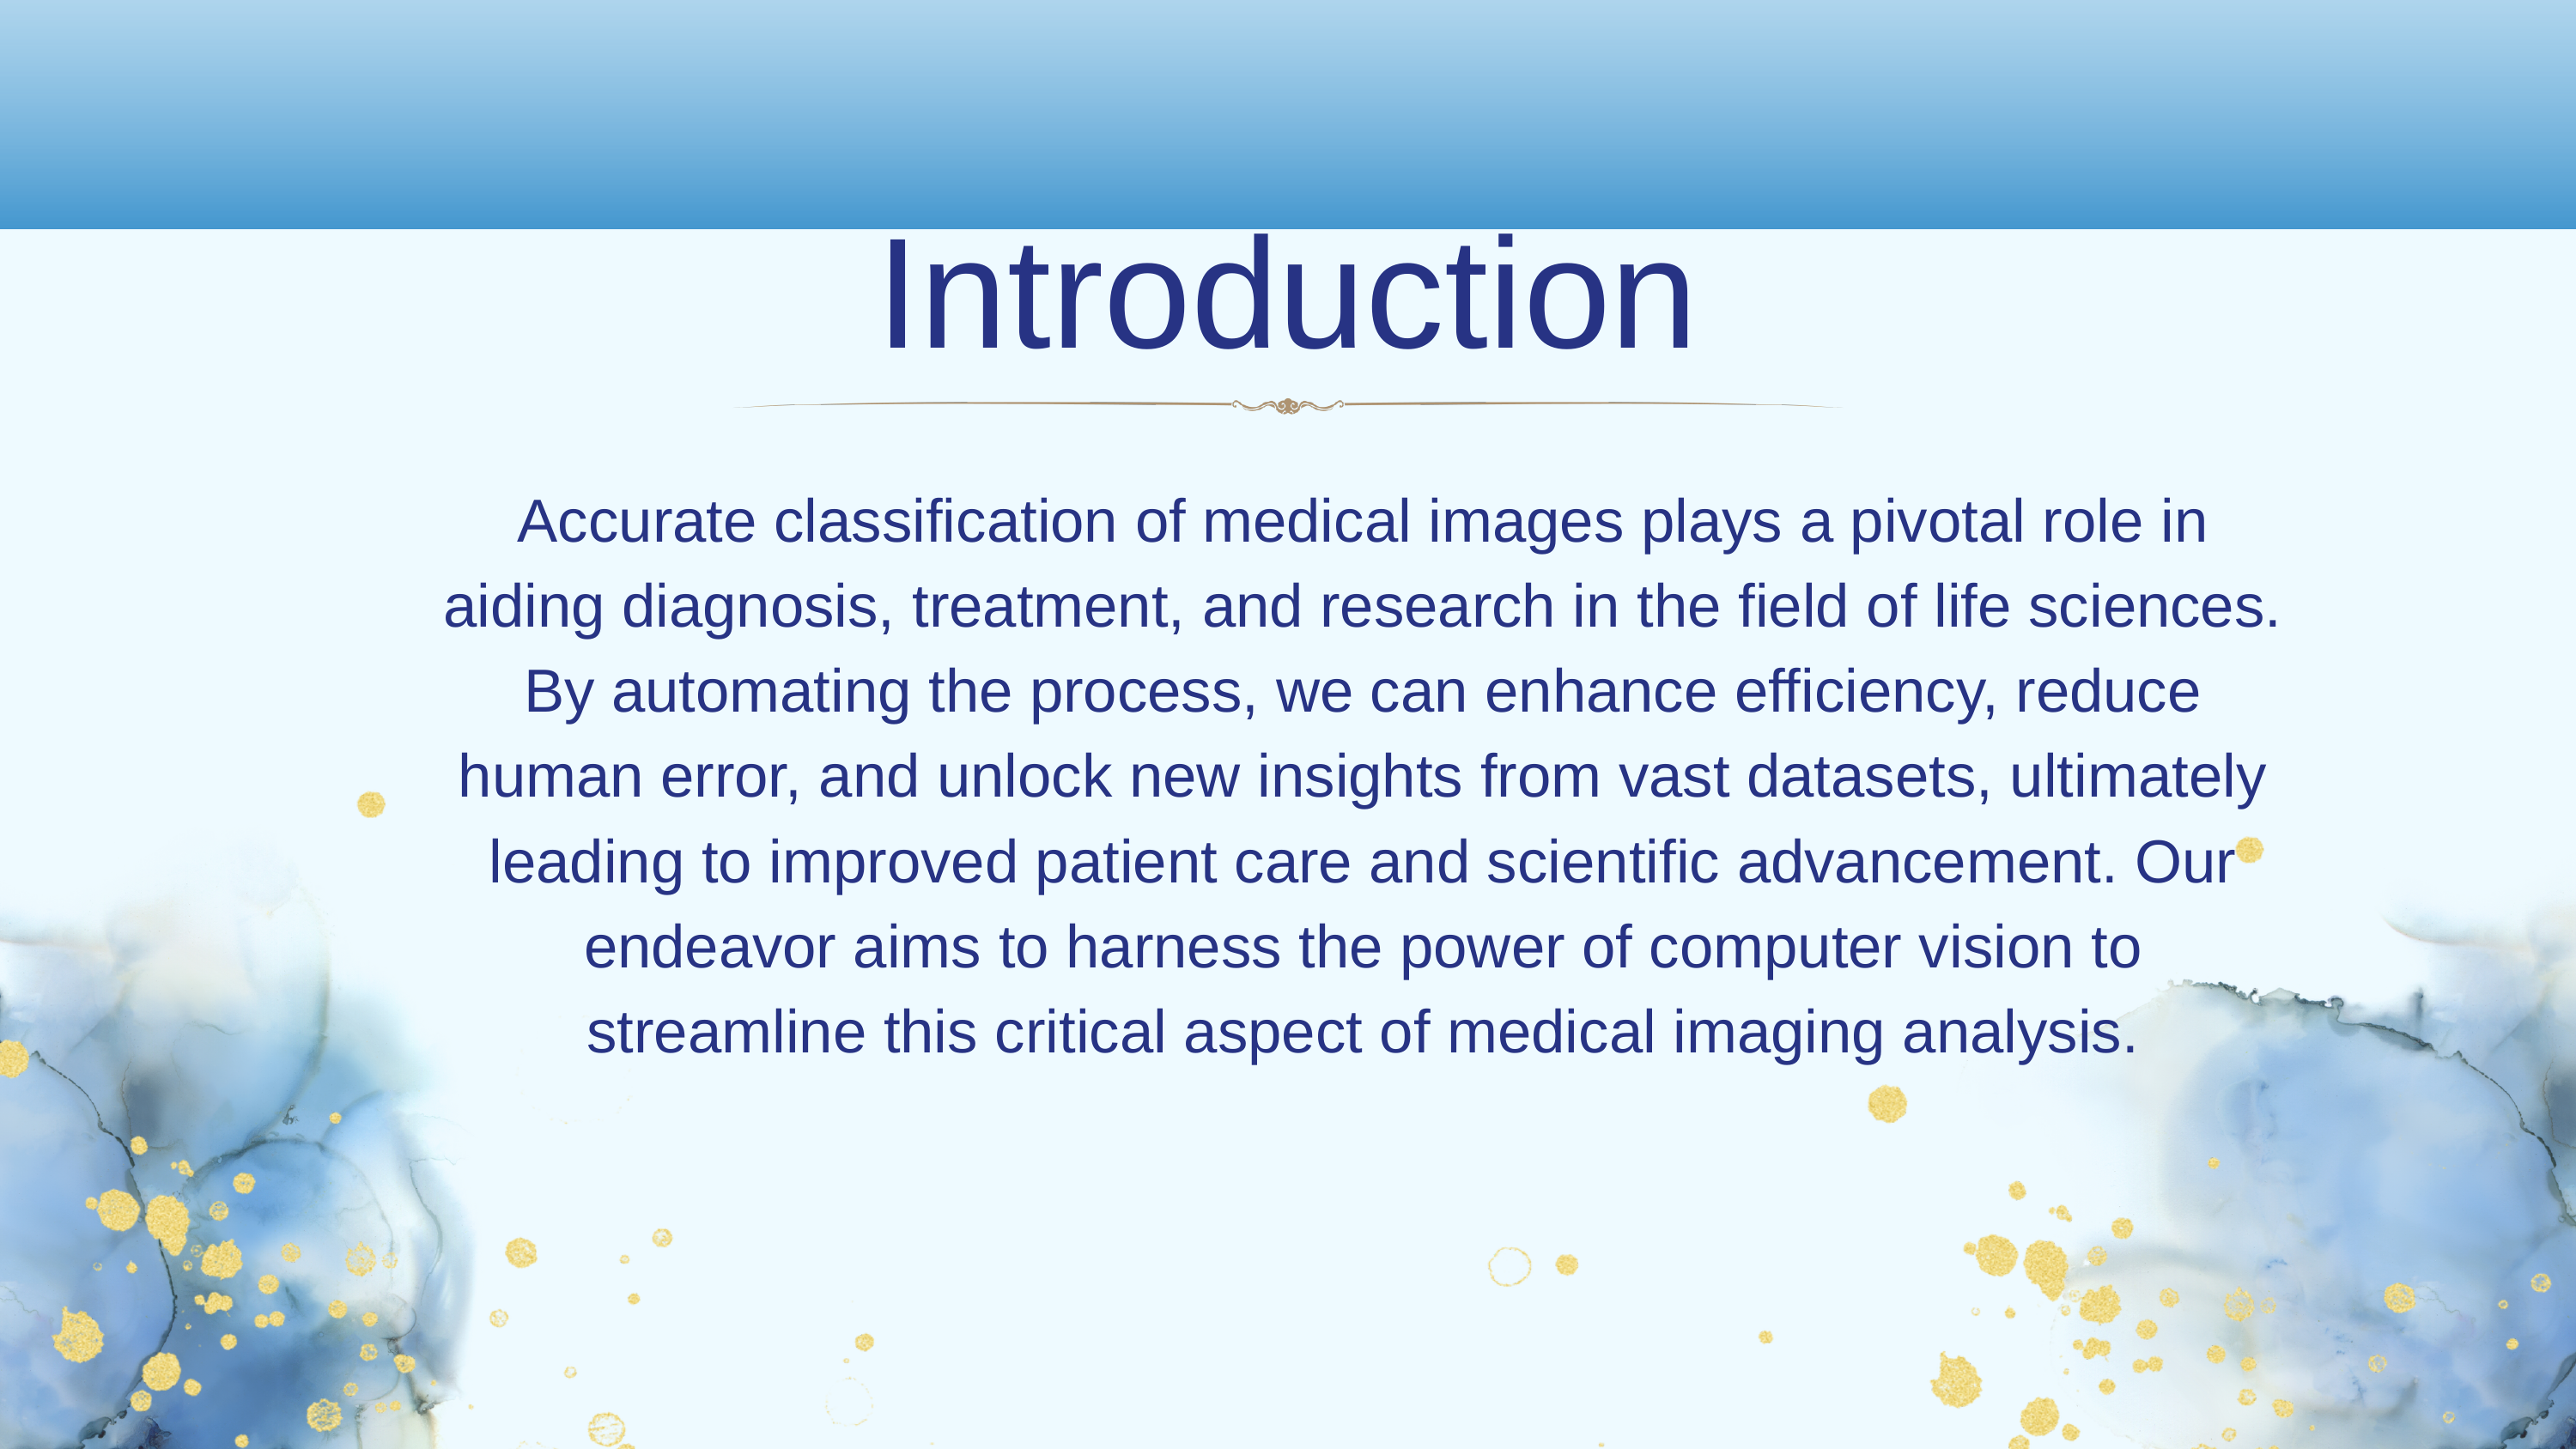

Introduction

Accurate classification of medical images plays a pivotal role in aiding diagnosis, treatment, and research in the field of life sciences. By automating the process, we can enhance efficiency, reduce human error, and unlock new insights from vast datasets, ultimately leading to improved patient care and scientific advancement. Our endeavor aims to harness the power of computer vision to streamline this critical aspect of medical imaging analysis.